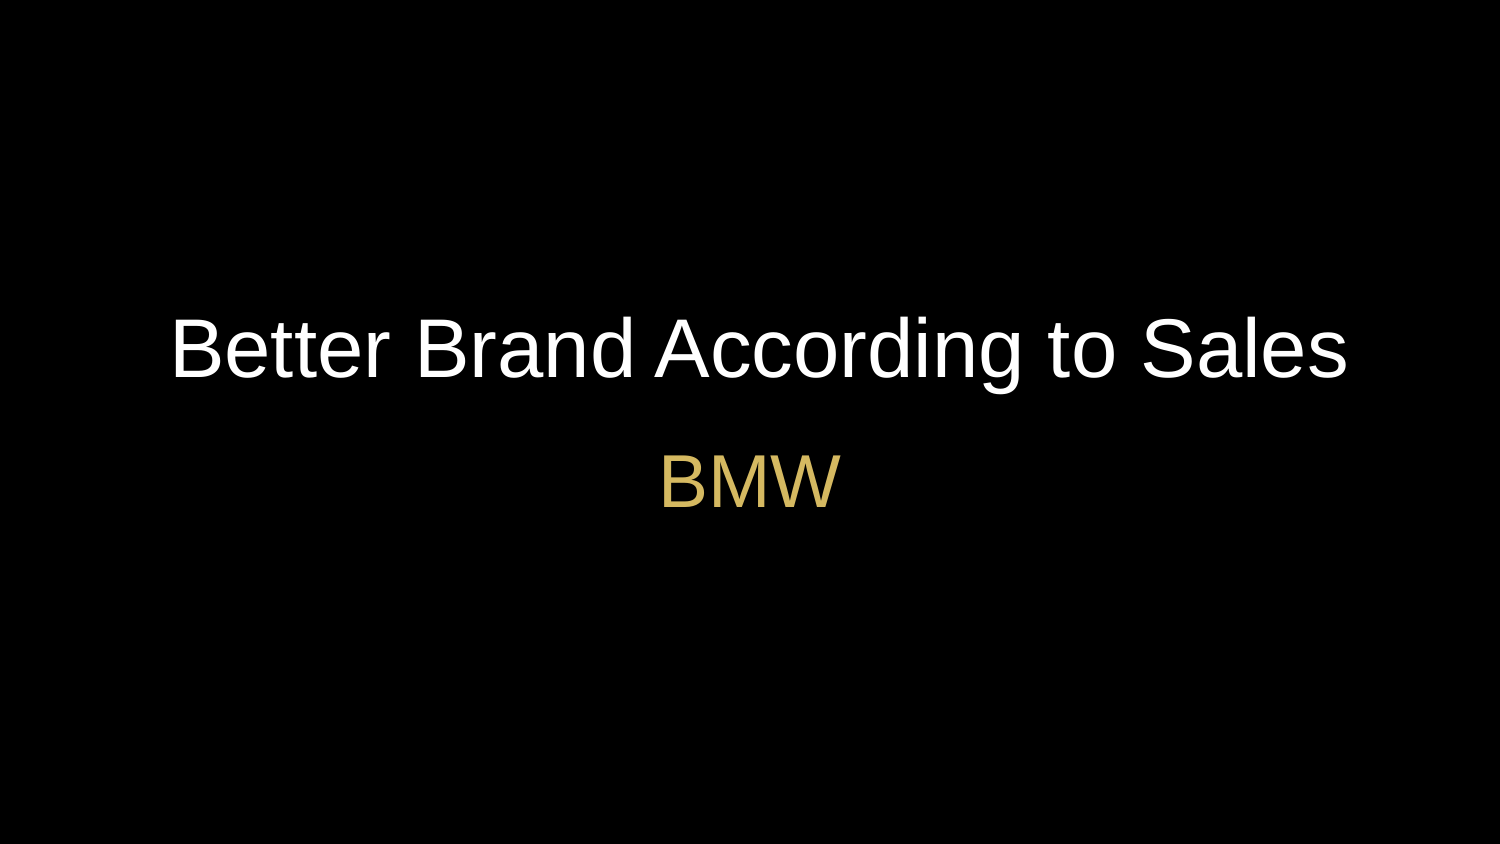

Better Brand According to Sales
# BMW